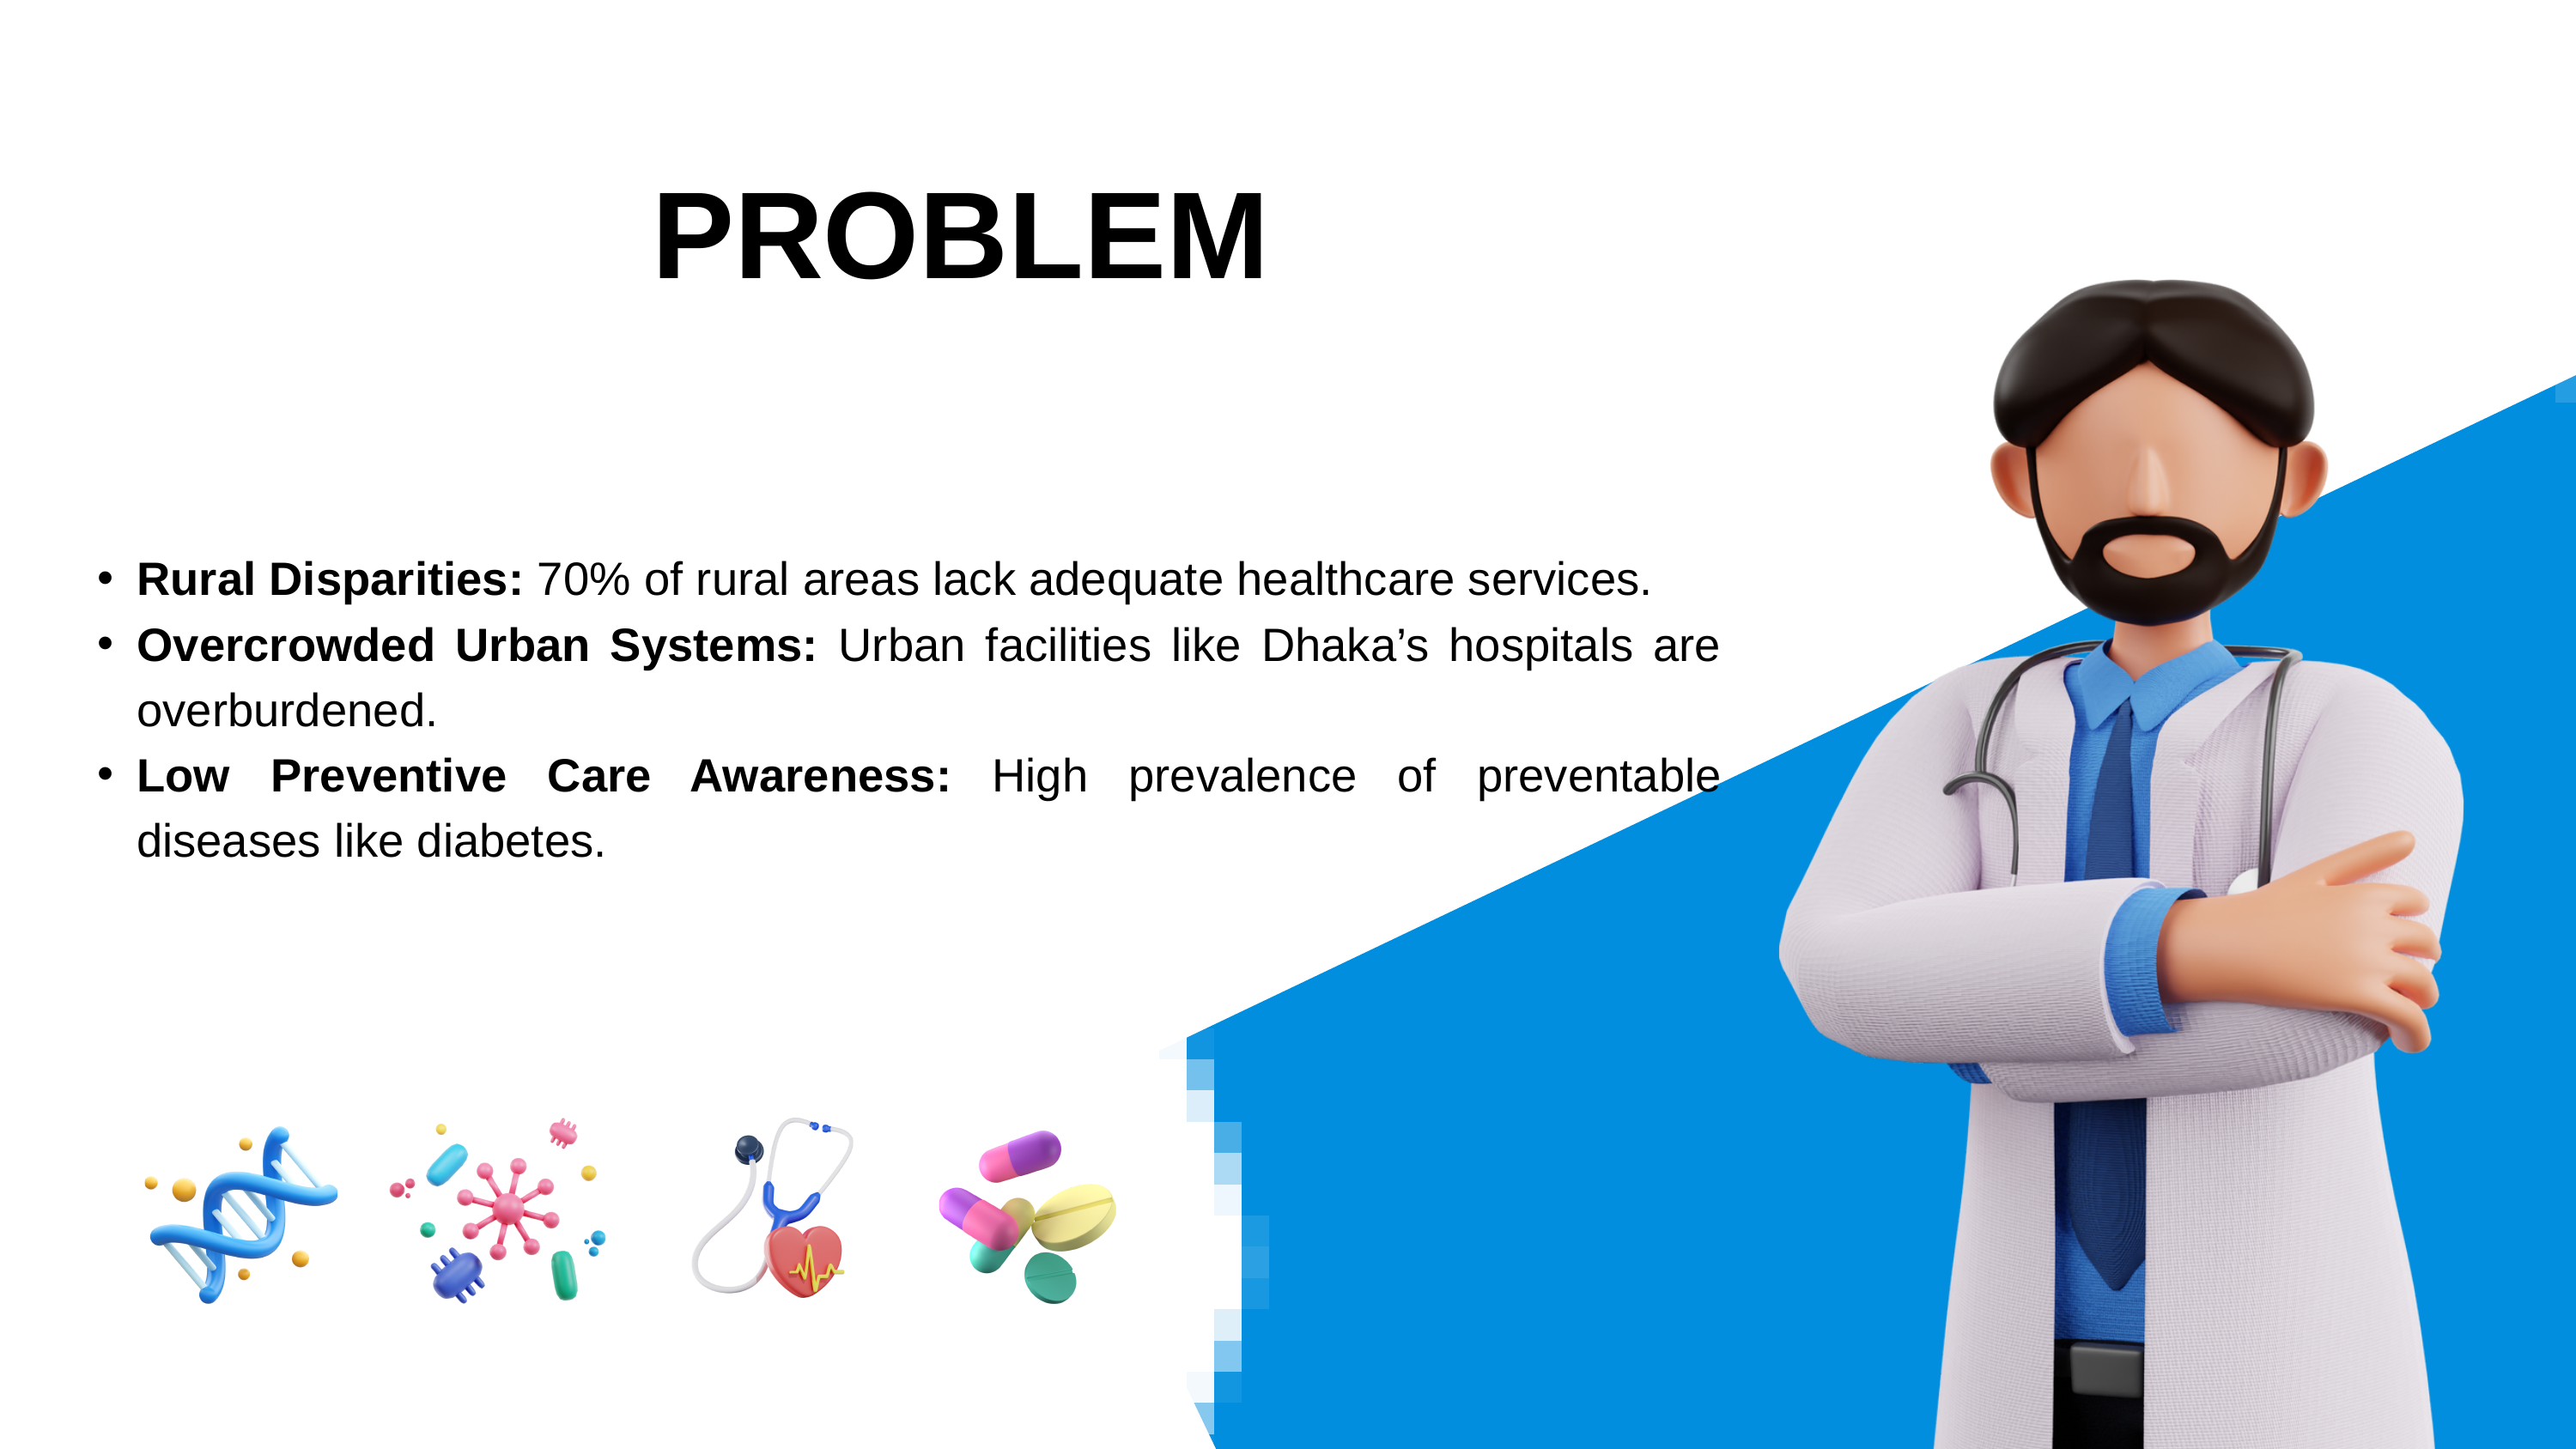

PROBLEM

Rural Disparities: 70% of rural areas lack adequate healthcare services.
Overcrowded Urban Systems: Urban facilities like Dhaka’s hospitals are overburdened.
Low Preventive Care Awareness: High prevalence of preventable diseases like diabetes.